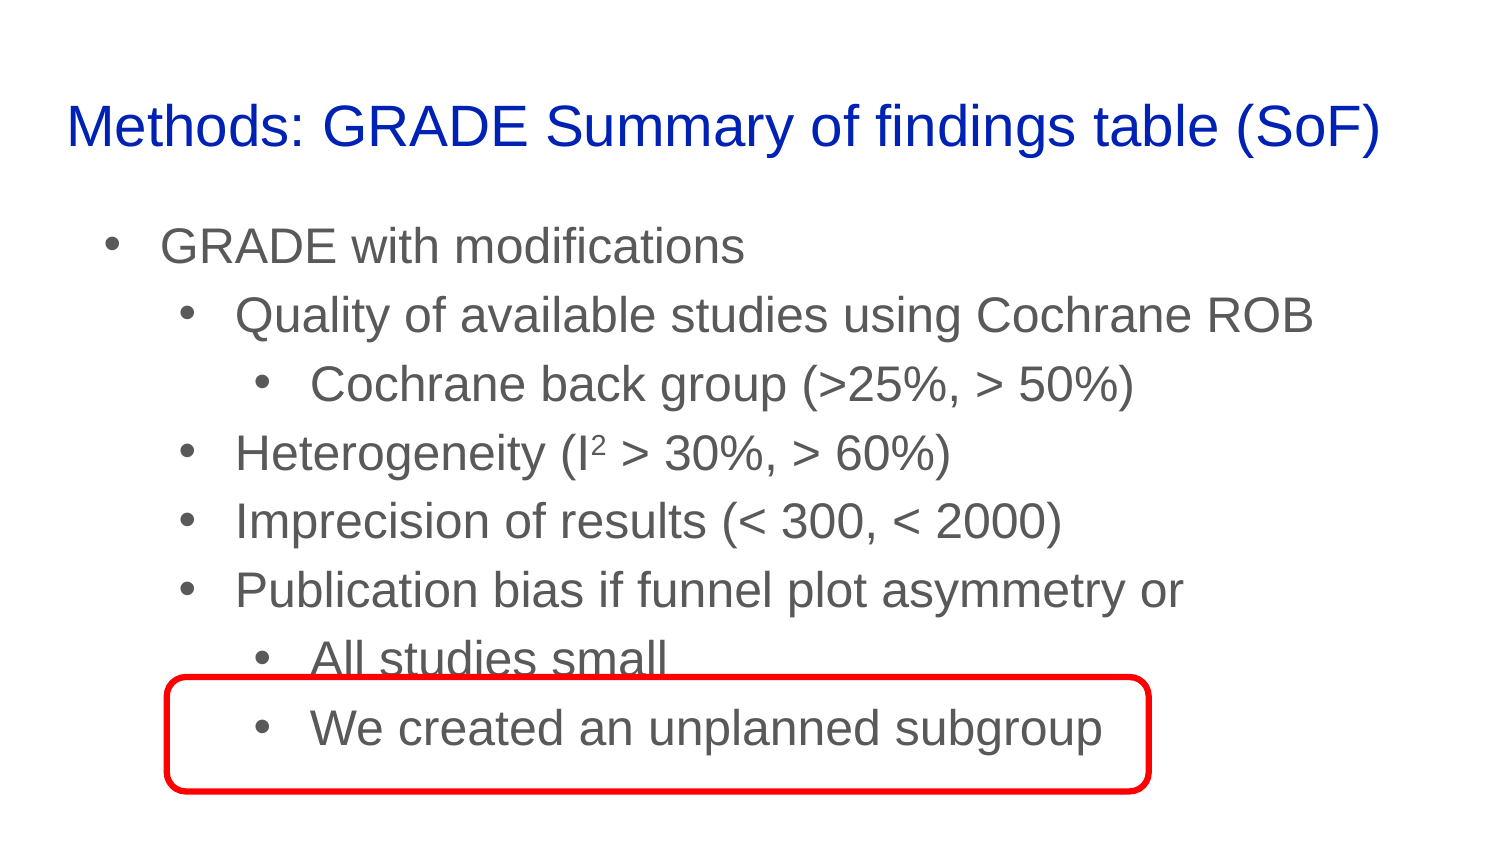

# Methods: GRADE Summary of findings table (SoF)
GRADE with modifications
Quality of available studies using Cochrane ROB
Cochrane back group (>25%, > 50%)
Heterogeneity (I2 > 30%, > 60%)
Imprecision of results (< 300, < 2000)
Publication bias if funnel plot asymmetry or
All studies small
We created an unplanned subgroup